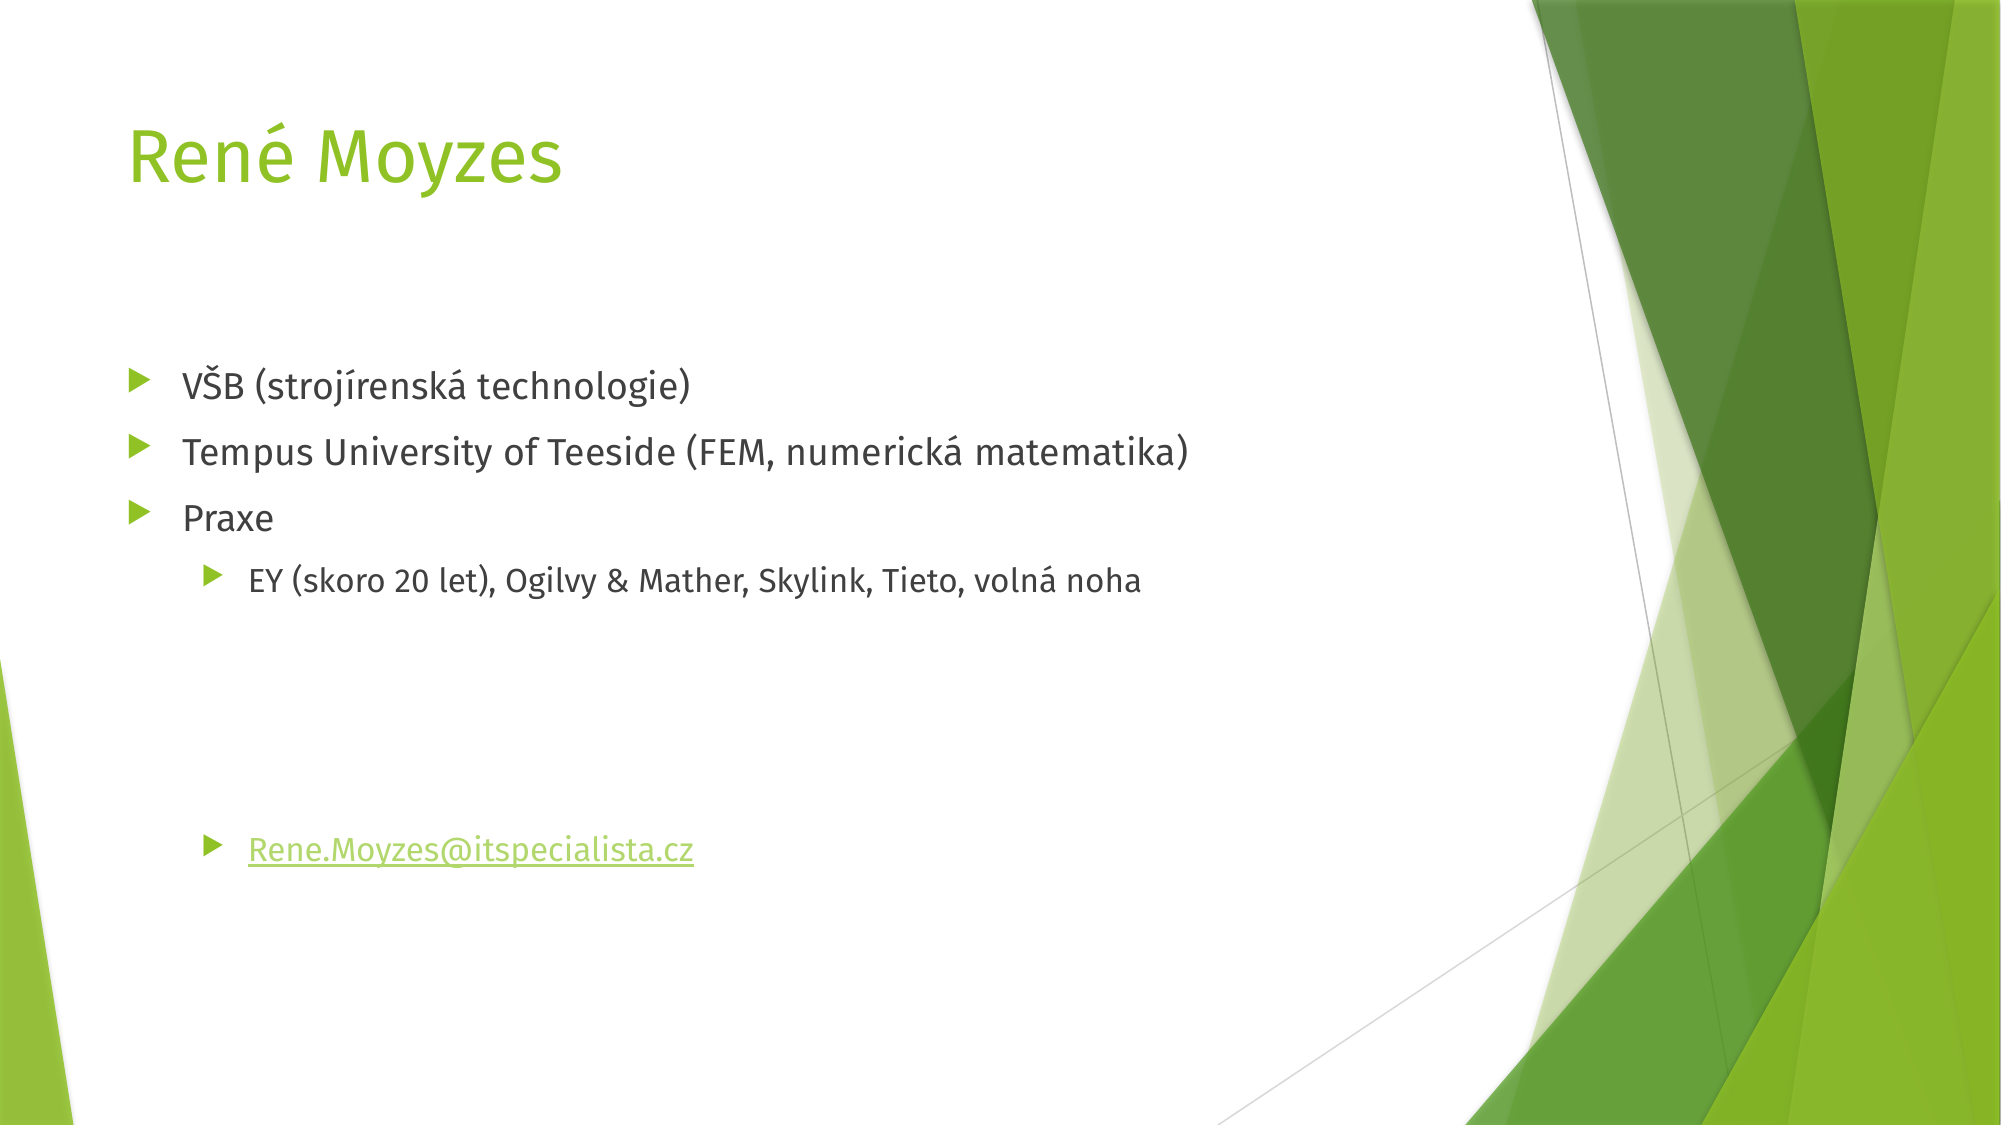

# René Moyzes
VŠB (strojírenská technologie)
Tempus University of Teeside (FEM, numerická matematika)
Praxe
EY (skoro 20 let), Ogilvy & Mather, Skylink, Tieto, volná noha

Rene.Moyzes@itspecialista.cz